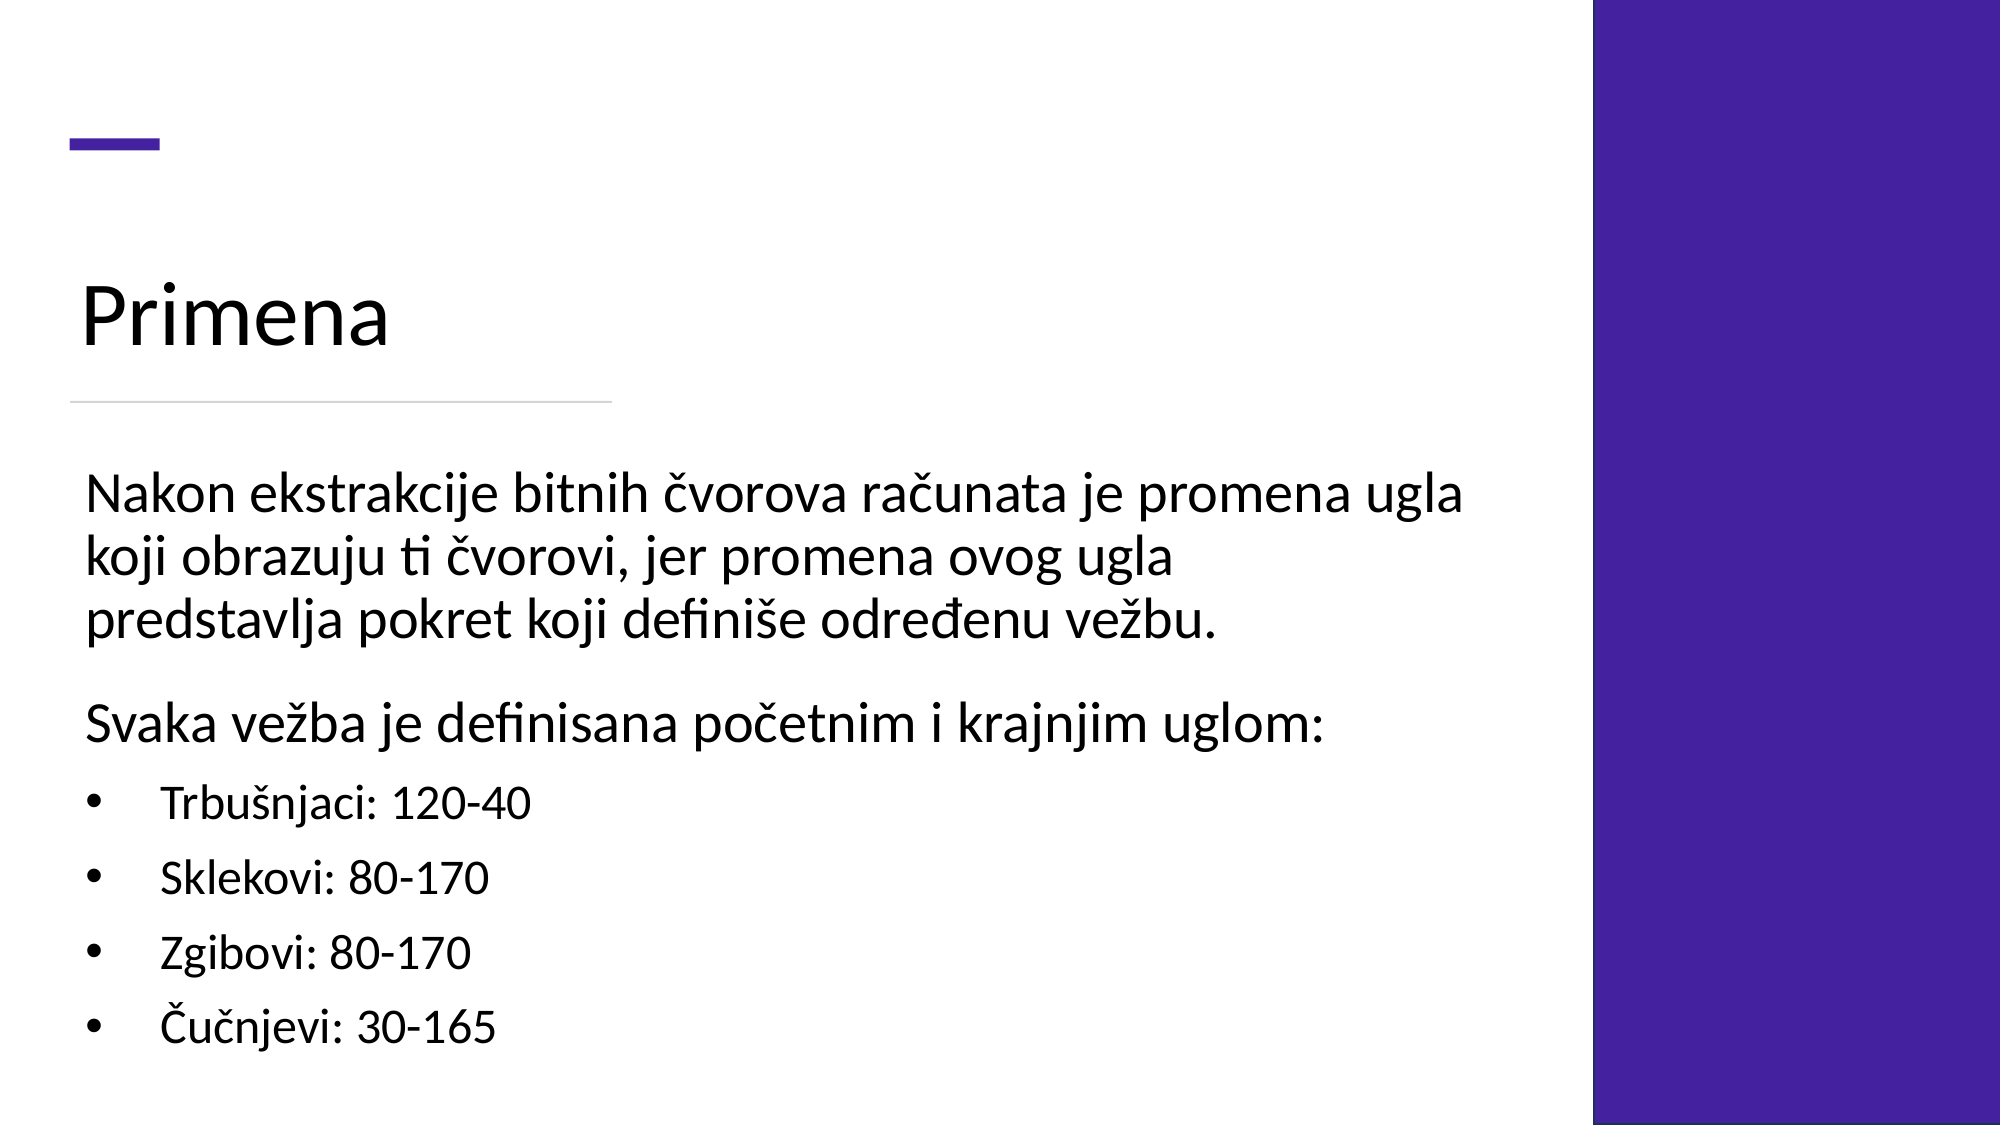

# Primena

Nakon ekstrakcije bitnih čvorova računata je promena ugla koji obrazuju ti čvorovi, jer promena ovog ugla predstavlja pokret koji definiše određenu vežbu.
Svaka vežba je definisana početnim i krajnjim uglom:
Trbušnjaci: 120-40
Sklekovi: 80-170
Zgibovi: 80-170
Čučnjevi: 30-165